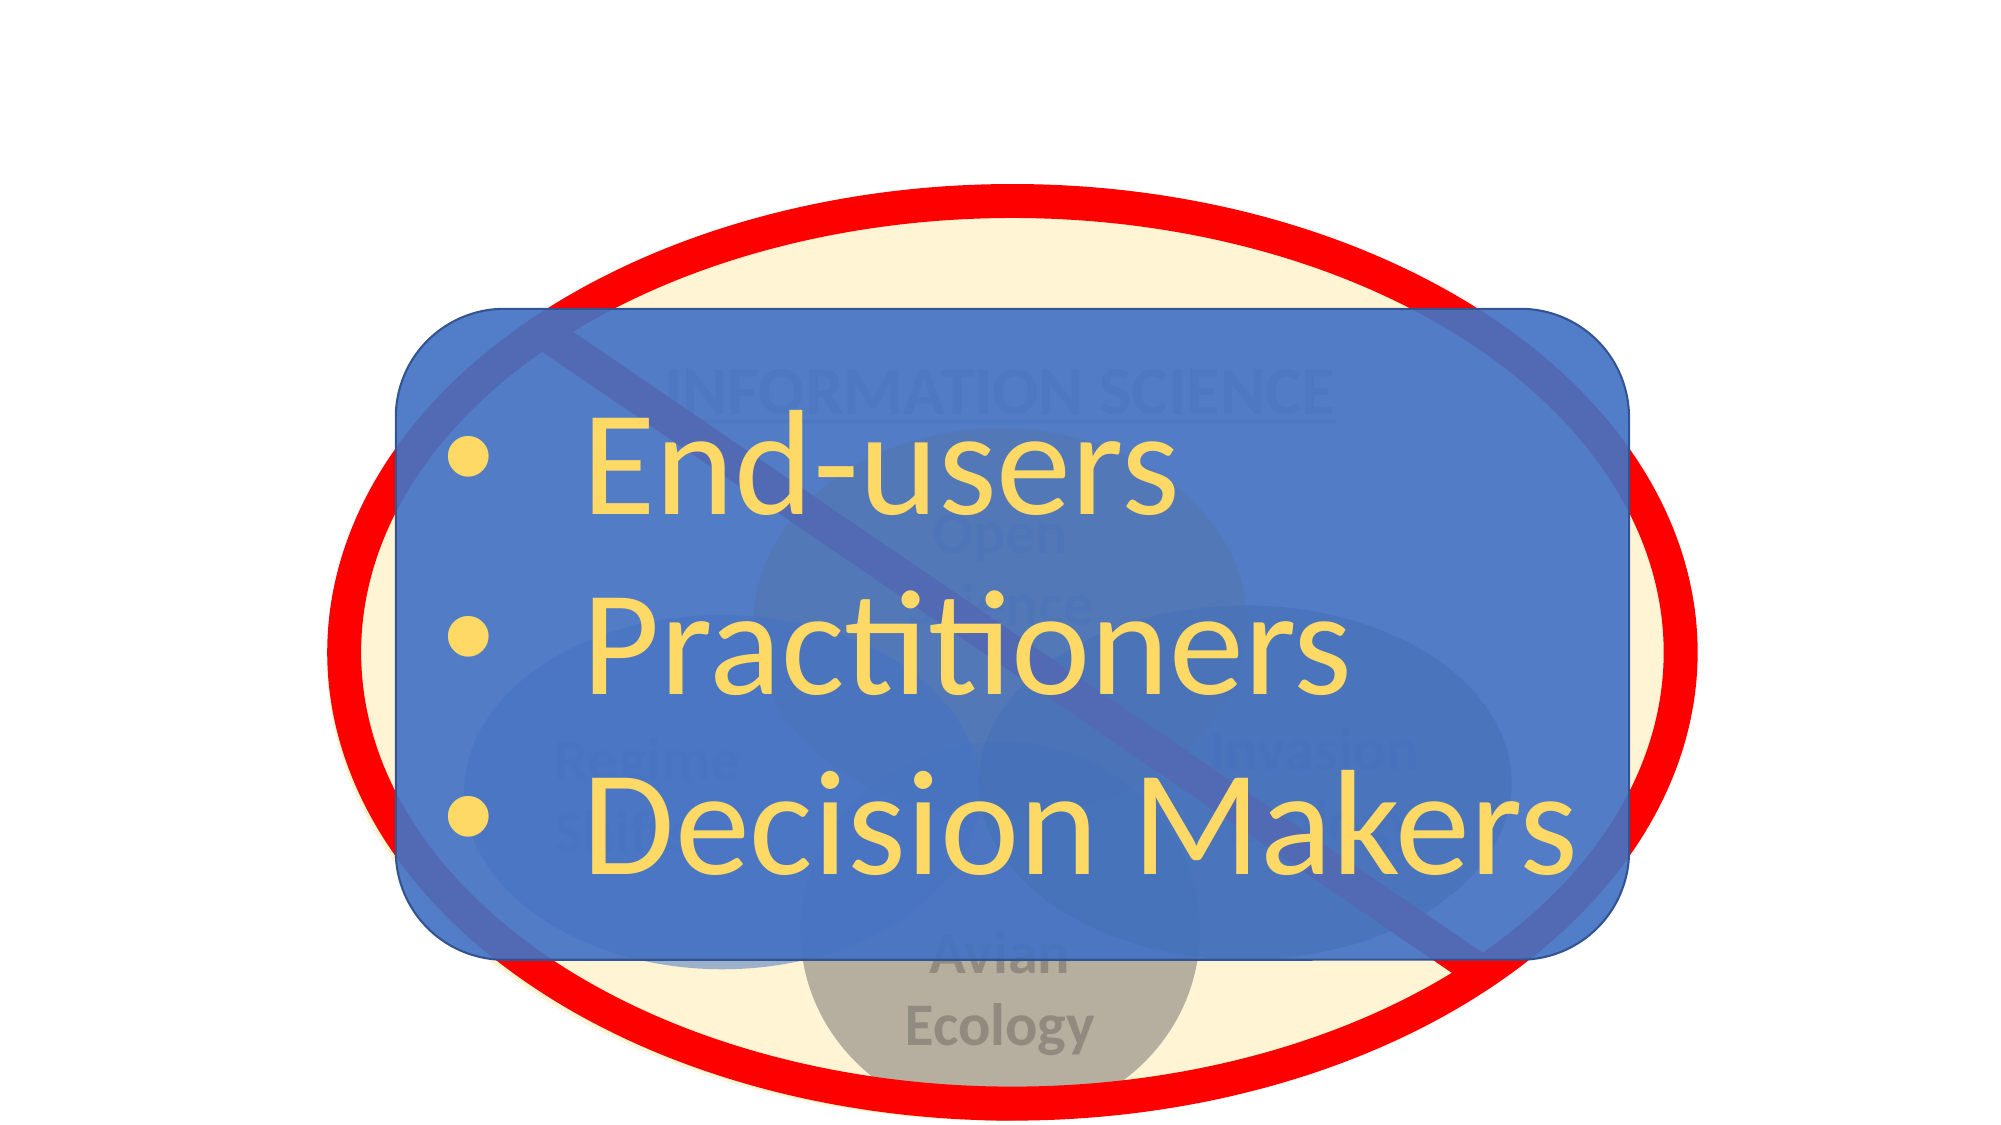

INFORMATION SCIENCE
End-users
Practitioners
Decision Makers
Open Science
Invasion Ecology
Regime Shifts

Avian Ecology